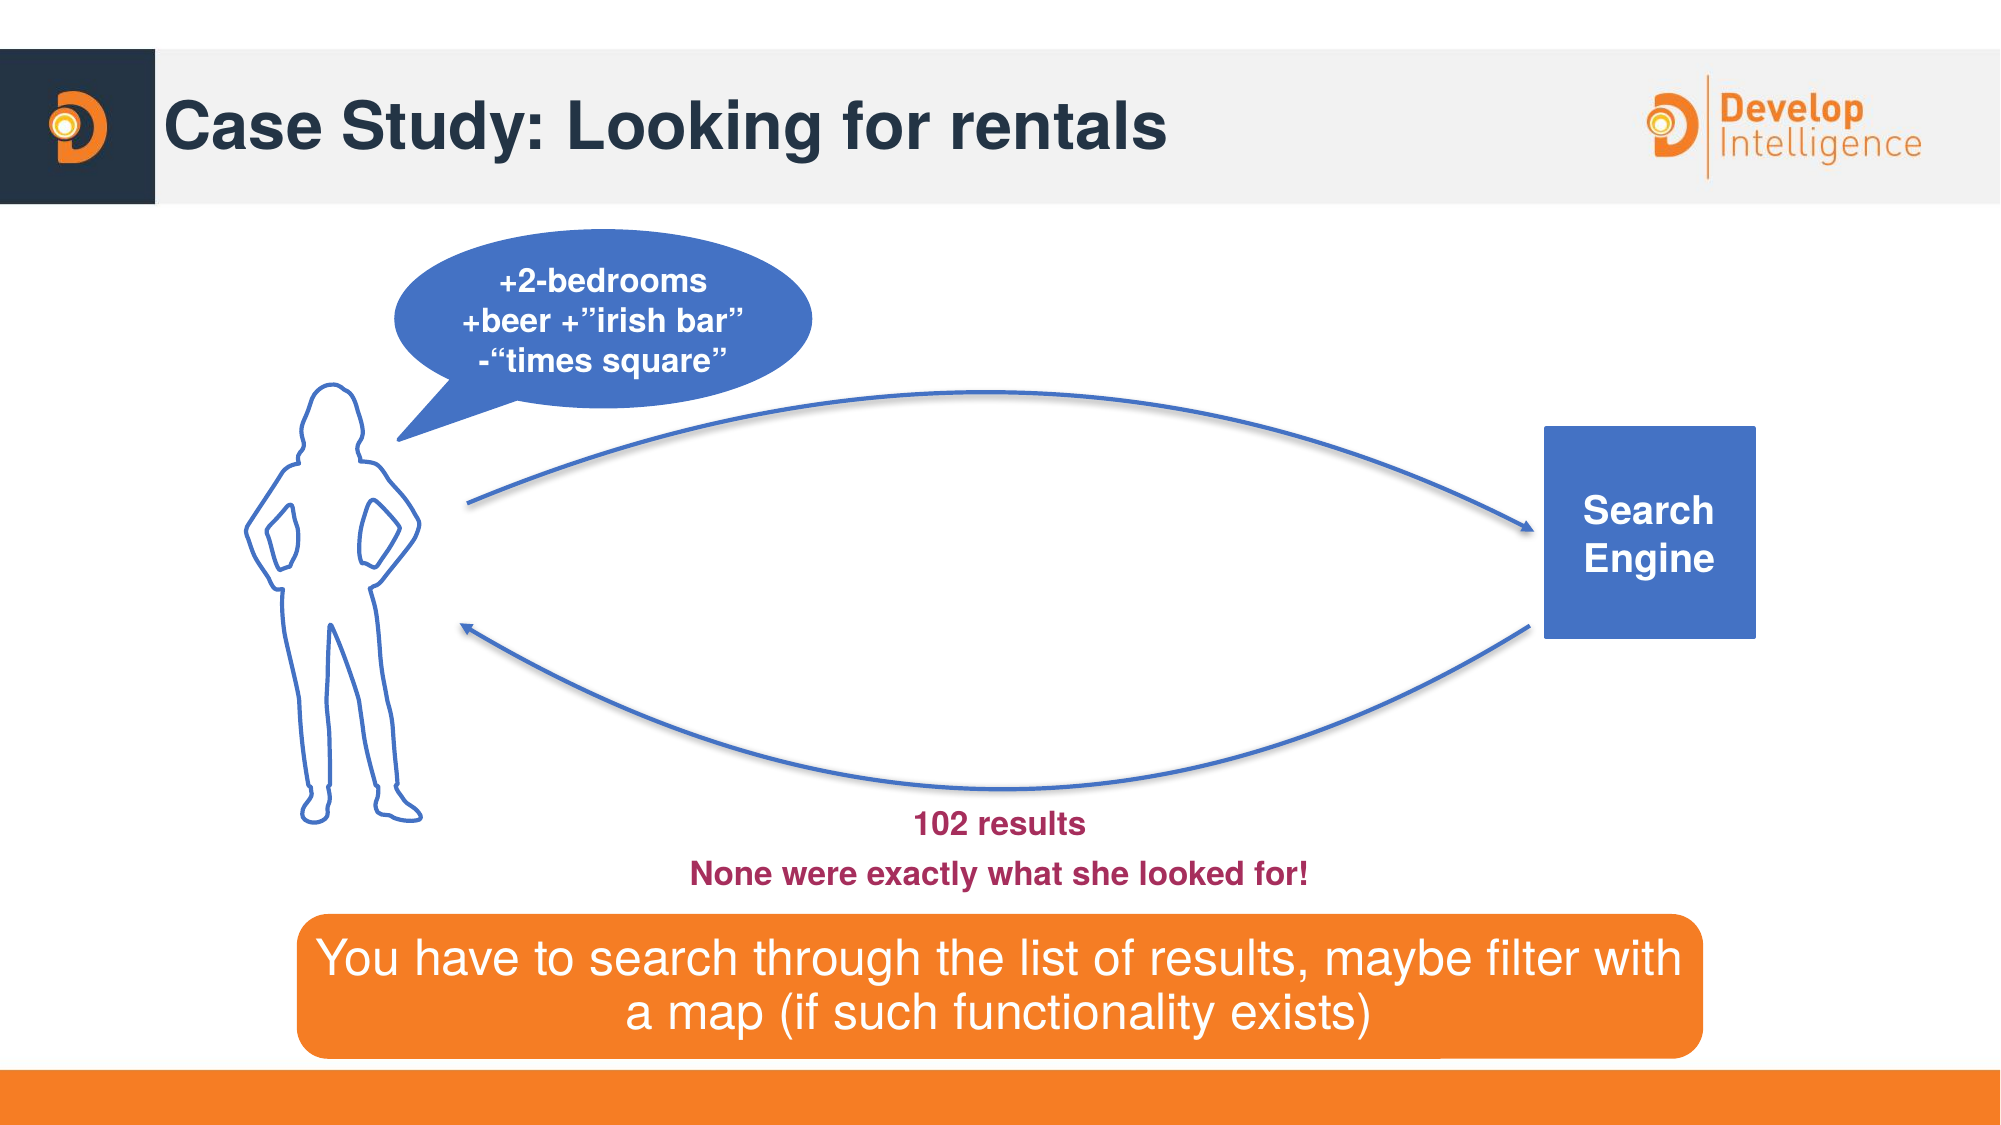

# Case Study: Looking for rentals
+2-bedrooms +beer +”irish bar” -“times square”

Search Engine

102 results
None were exactly what she looked for!
You have to search through the list of results, maybe filter with a map (if such functionality exists)
19